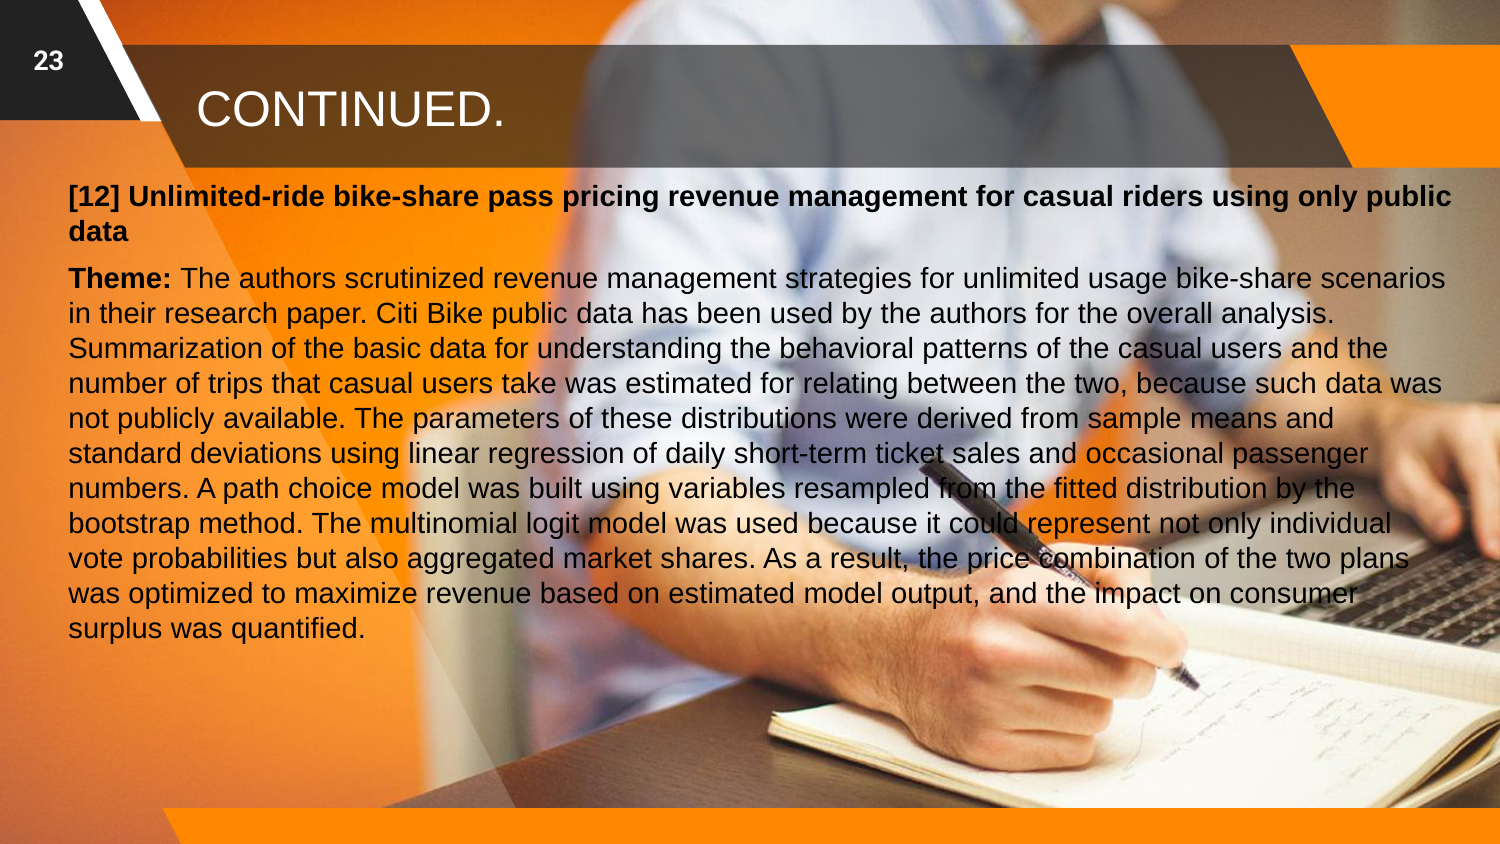

23
# CONTINUED.
[12] Unlimited-ride bike-share pass pricing revenue management for casual riders using only public data
Theme: The authors scrutinized revenue management strategies for unlimited usage bike-share scenarios in their research paper. Citi Bike public data has been used by the authors for the overall analysis. Summarization of the basic data for understanding the behavioral patterns of the casual users and the number of trips that casual users take was estimated for relating between the two, because such data was not publicly available. The parameters of these distributions were derived from sample means and standard deviations using linear regression of daily short-term ticket sales and occasional passenger numbers. A path choice model was built using variables resampled from the fitted distribution by the bootstrap method. The multinomial logit model was used because it could represent not only individual vote probabilities but also aggregated market shares. As a result, the price combination of the two plans was optimized to maximize revenue based on estimated model output, and the impact on consumer surplus was quantified.